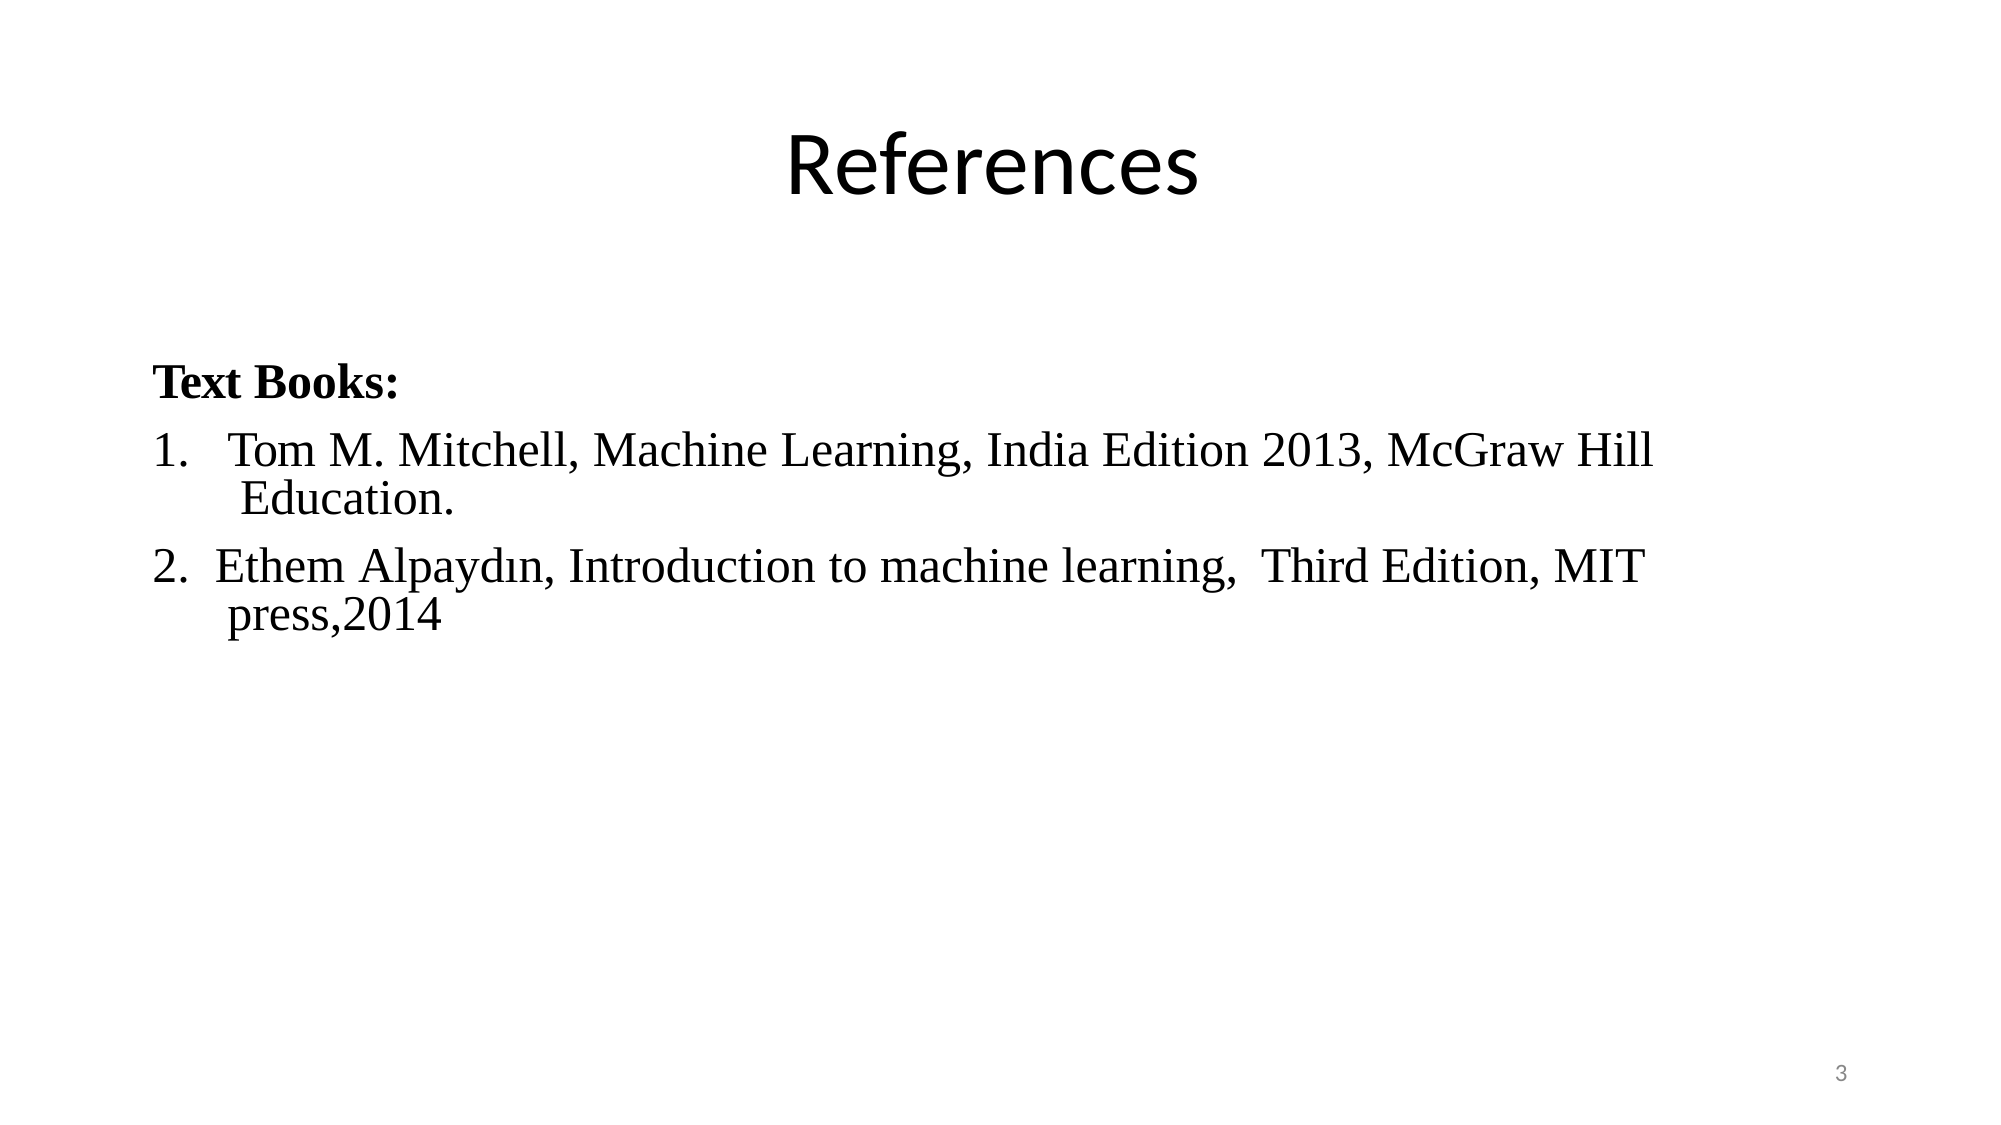

# References

Text Books:
1.	Tom M. Mitchell, Machine Learning, India Edition 2013, McGraw Hill  Education.
2.  Ethem Alpaydın, Introduction to machine learning,  Third Edition, MIT press,2014
3